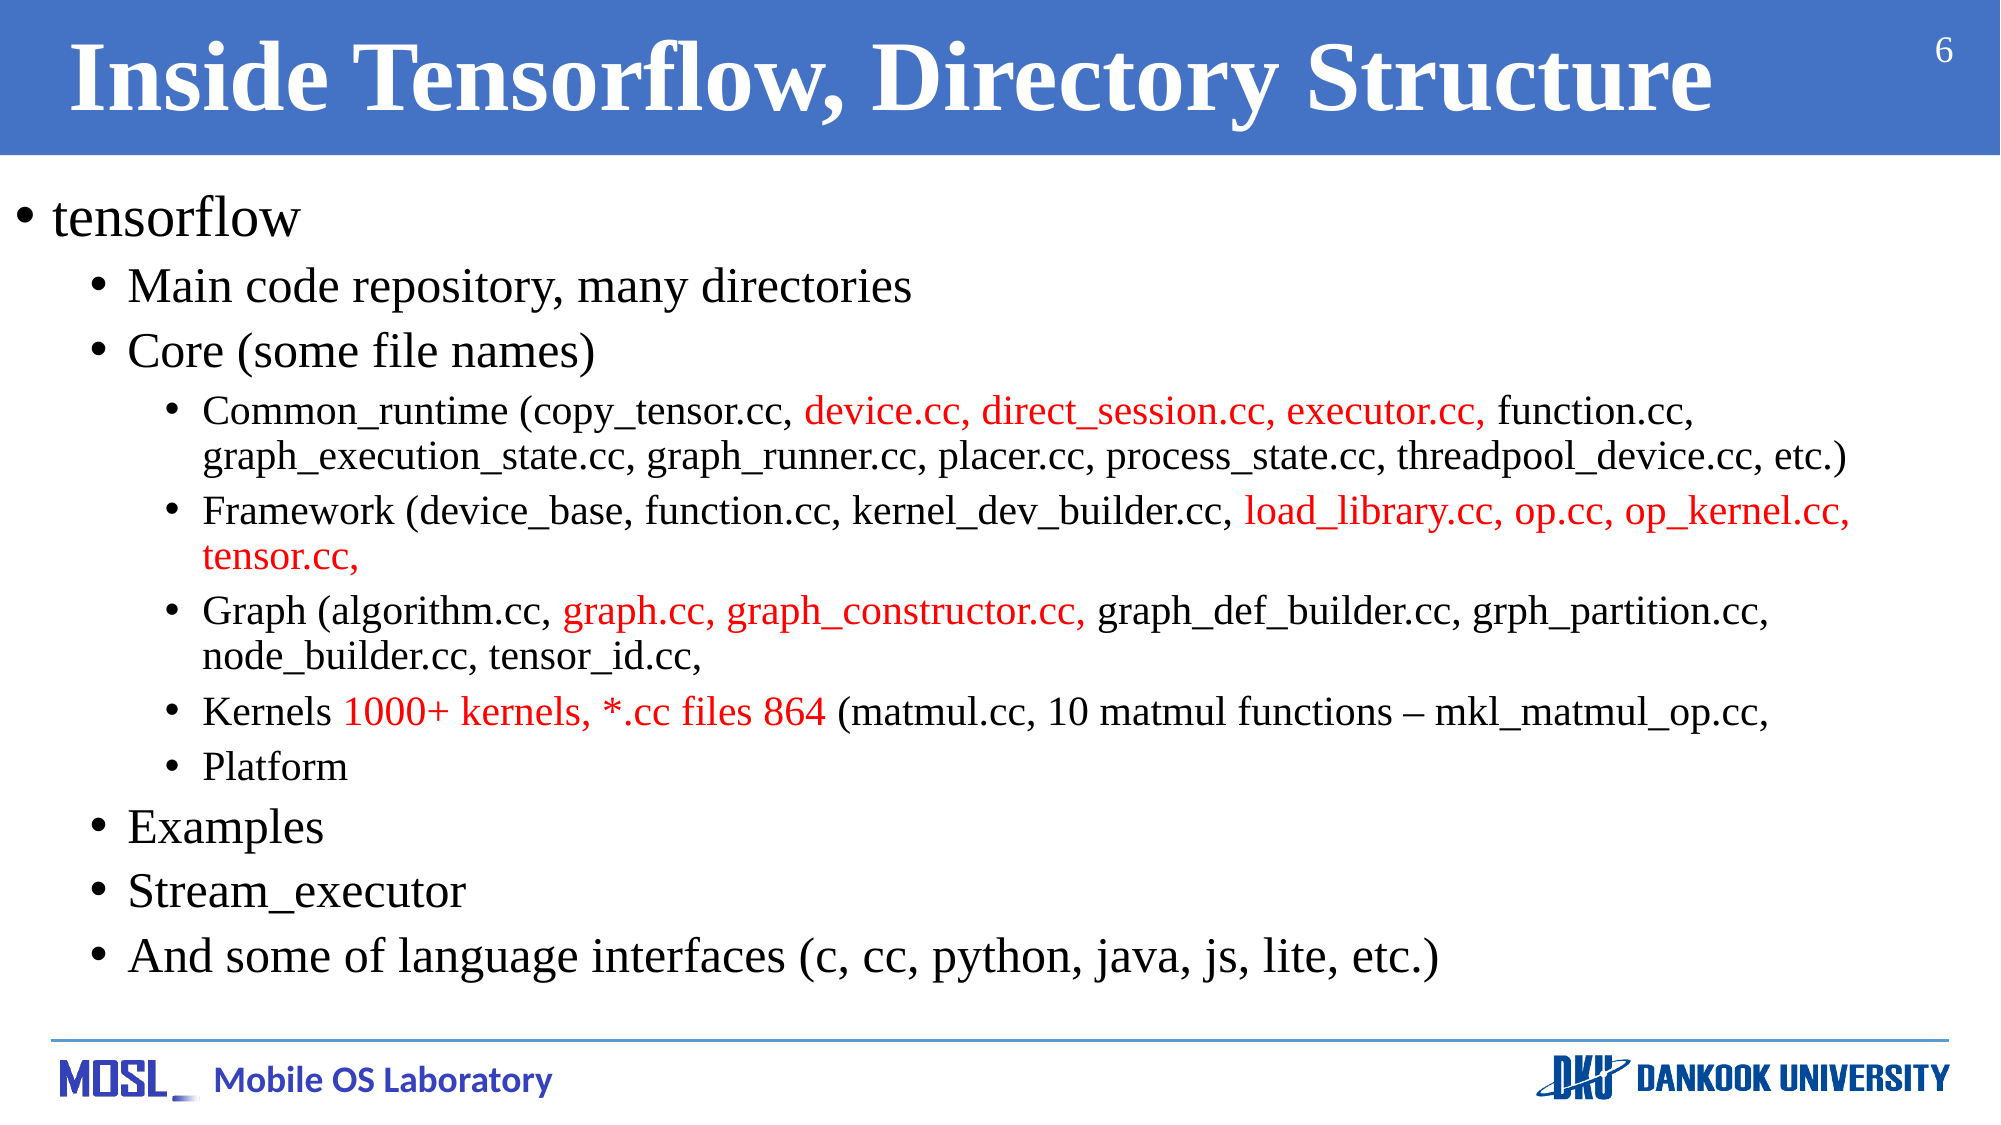

# Inside Tensorflow, Directory Structure
6
tensorflow
Main code repository, many directories
Core (some file names)
Common_runtime (copy_tensor.cc, device.cc, direct_session.cc, executor.cc, function.cc, graph_execution_state.cc, graph_runner.cc, placer.cc, process_state.cc, threadpool_device.cc, etc.)
Framework (device_base, function.cc, kernel_dev_builder.cc, load_library.cc, op.cc, op_kernel.cc, tensor.cc,
Graph (algorithm.cc, graph.cc, graph_constructor.cc, graph_def_builder.cc, grph_partition.cc, node_builder.cc, tensor_id.cc,
Kernels 1000+ kernels, *.cc files 864 (matmul.cc, 10 matmul functions – mkl_matmul_op.cc,
Platform
Examples
Stream_executor
And some of language interfaces (c, cc, python, java, js, lite, etc.)